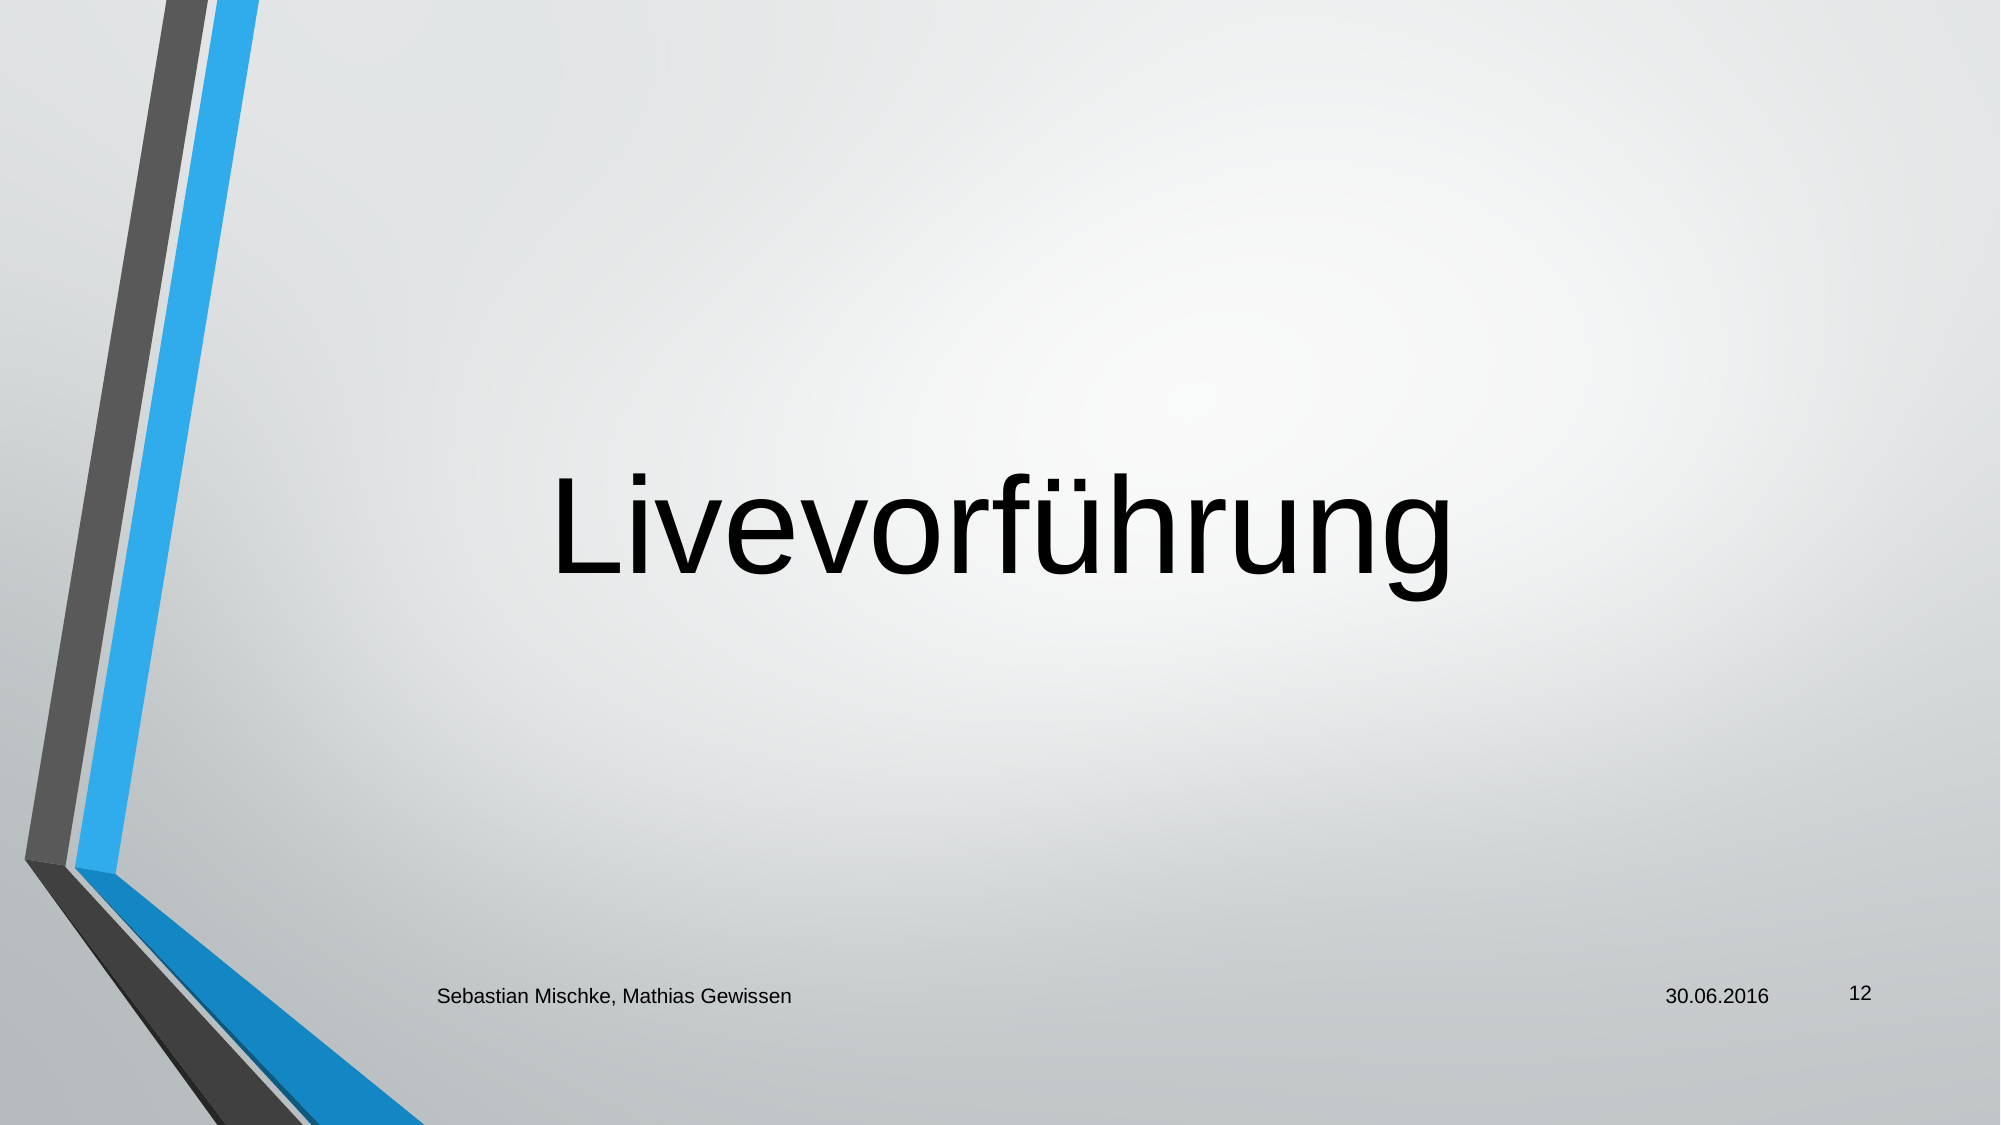

# Livevorführung
12
Sebastian Mischke, Mathias Gewissen
30.06.2016